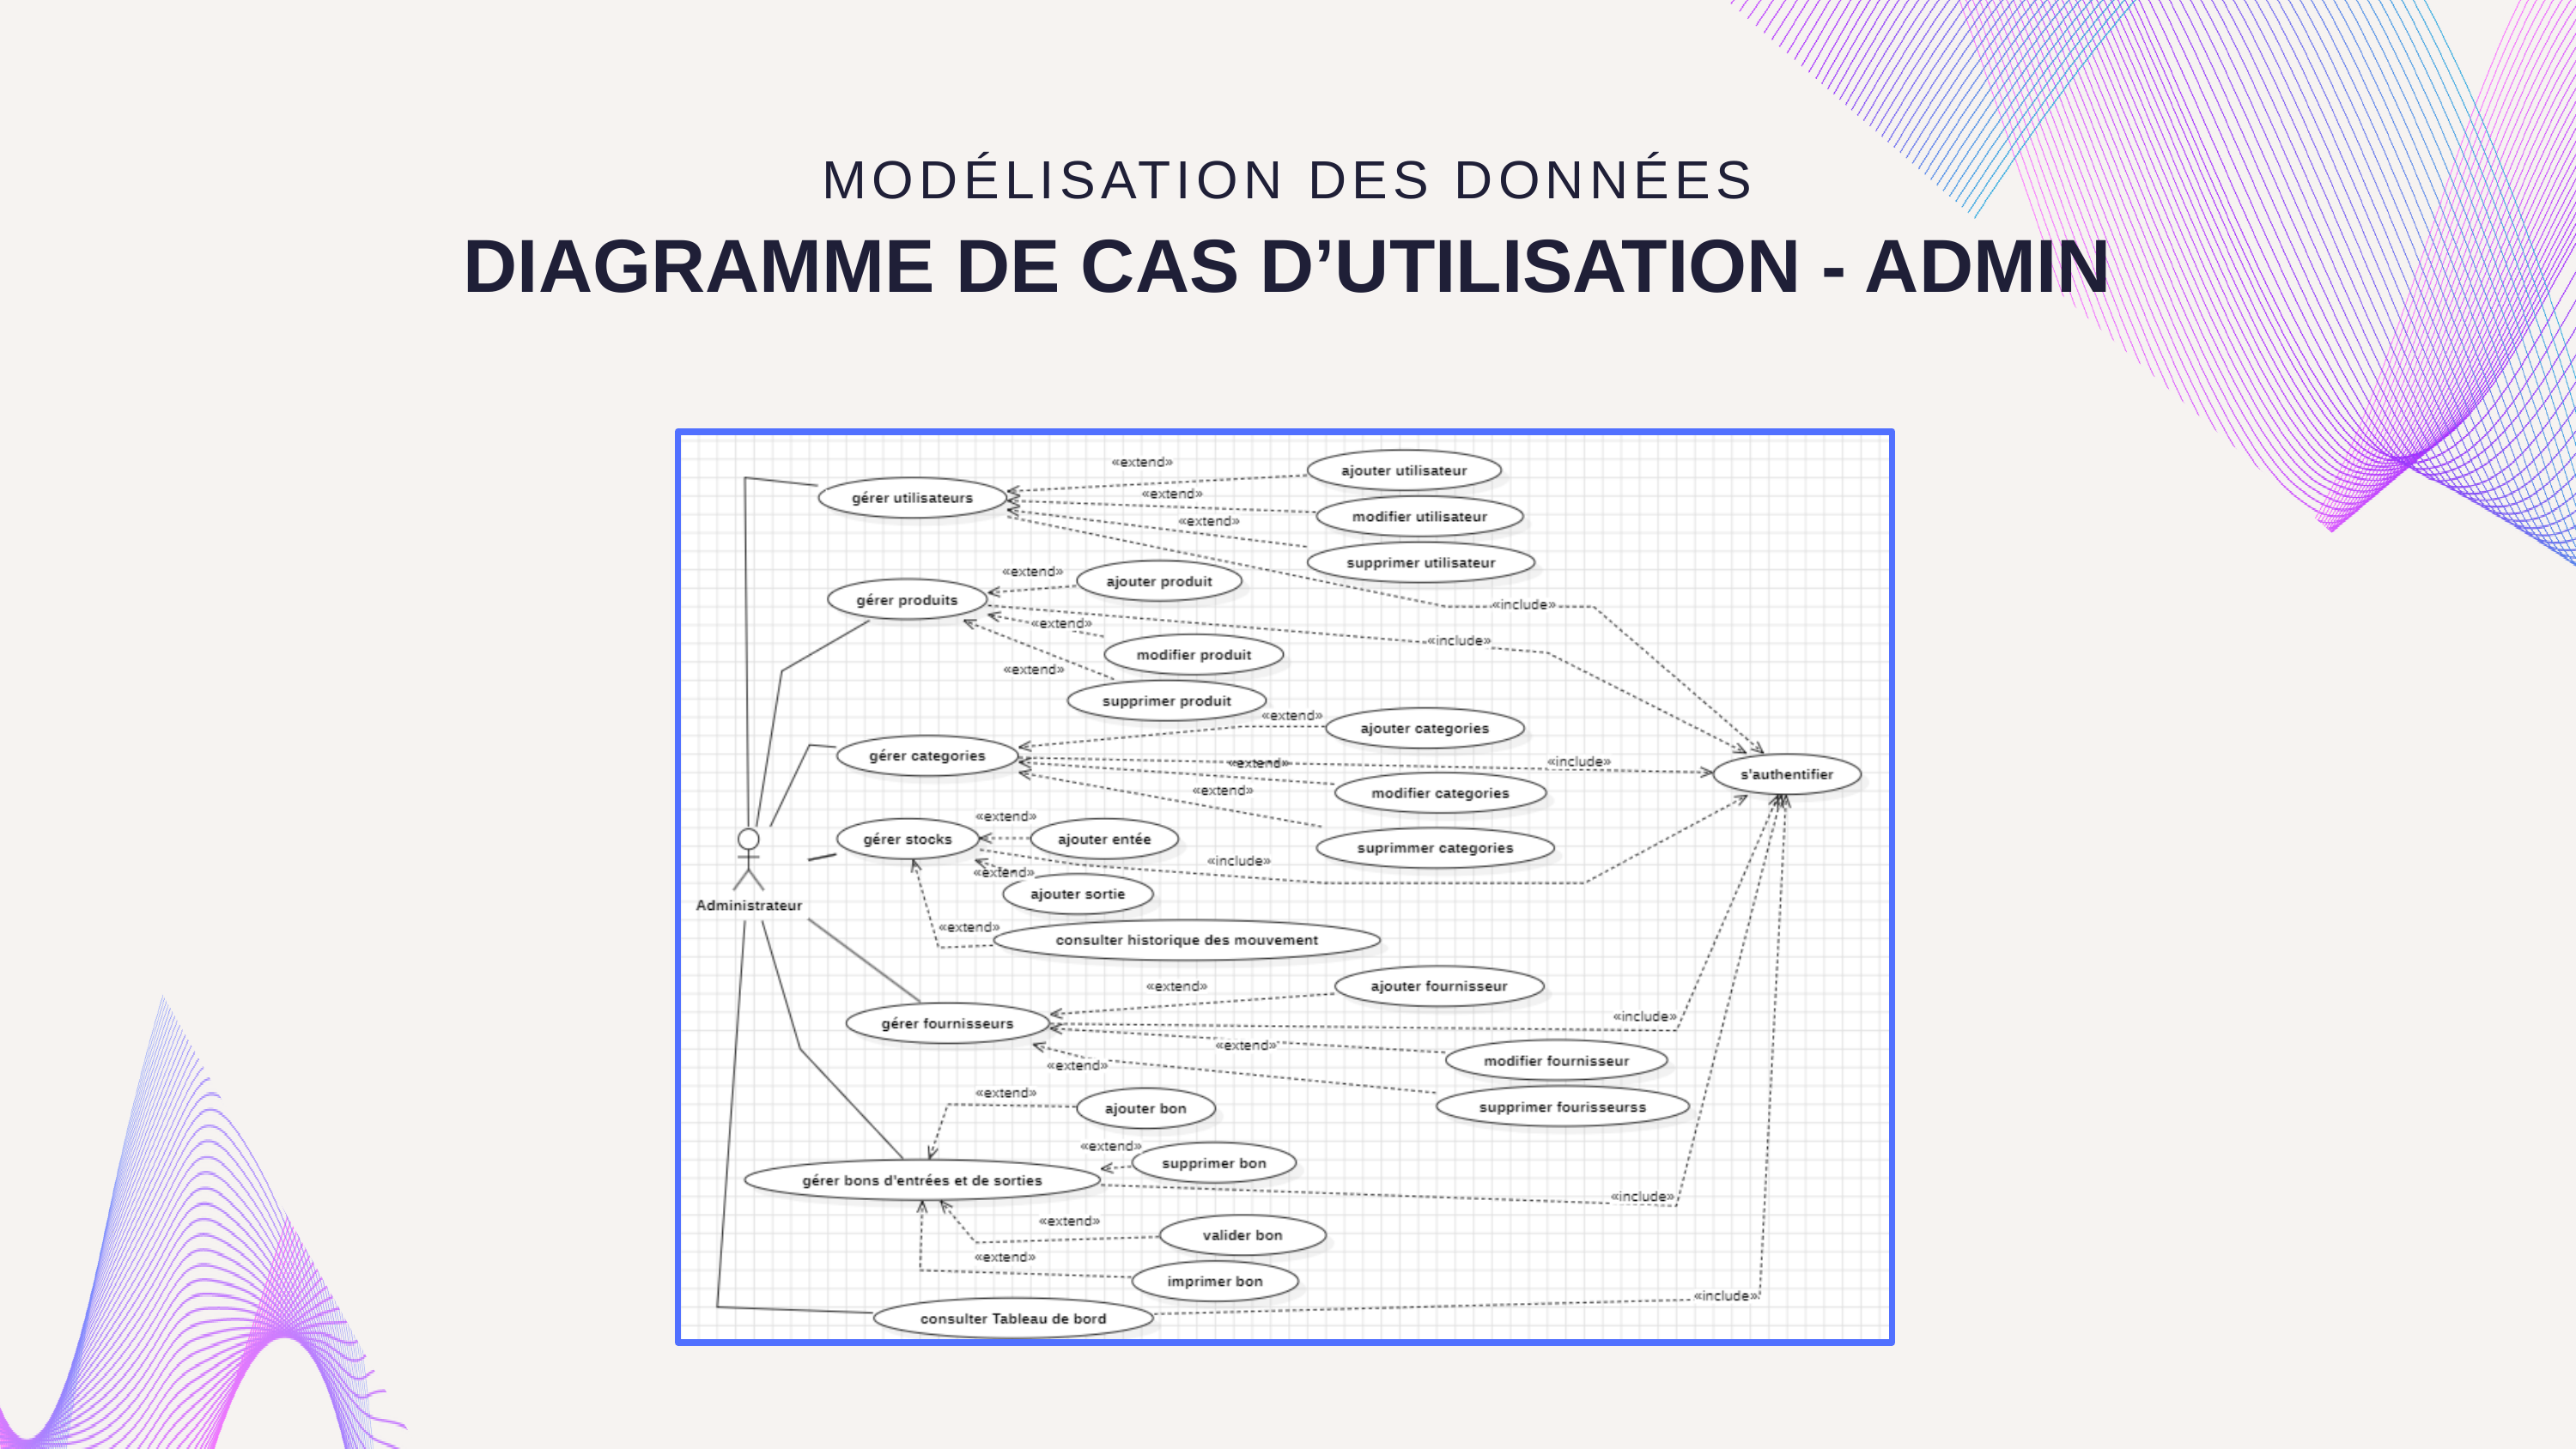

MODÉLISATION DES DONNÉES
DIAGRAMME DE CAS D’UTILISATION - ADMIN